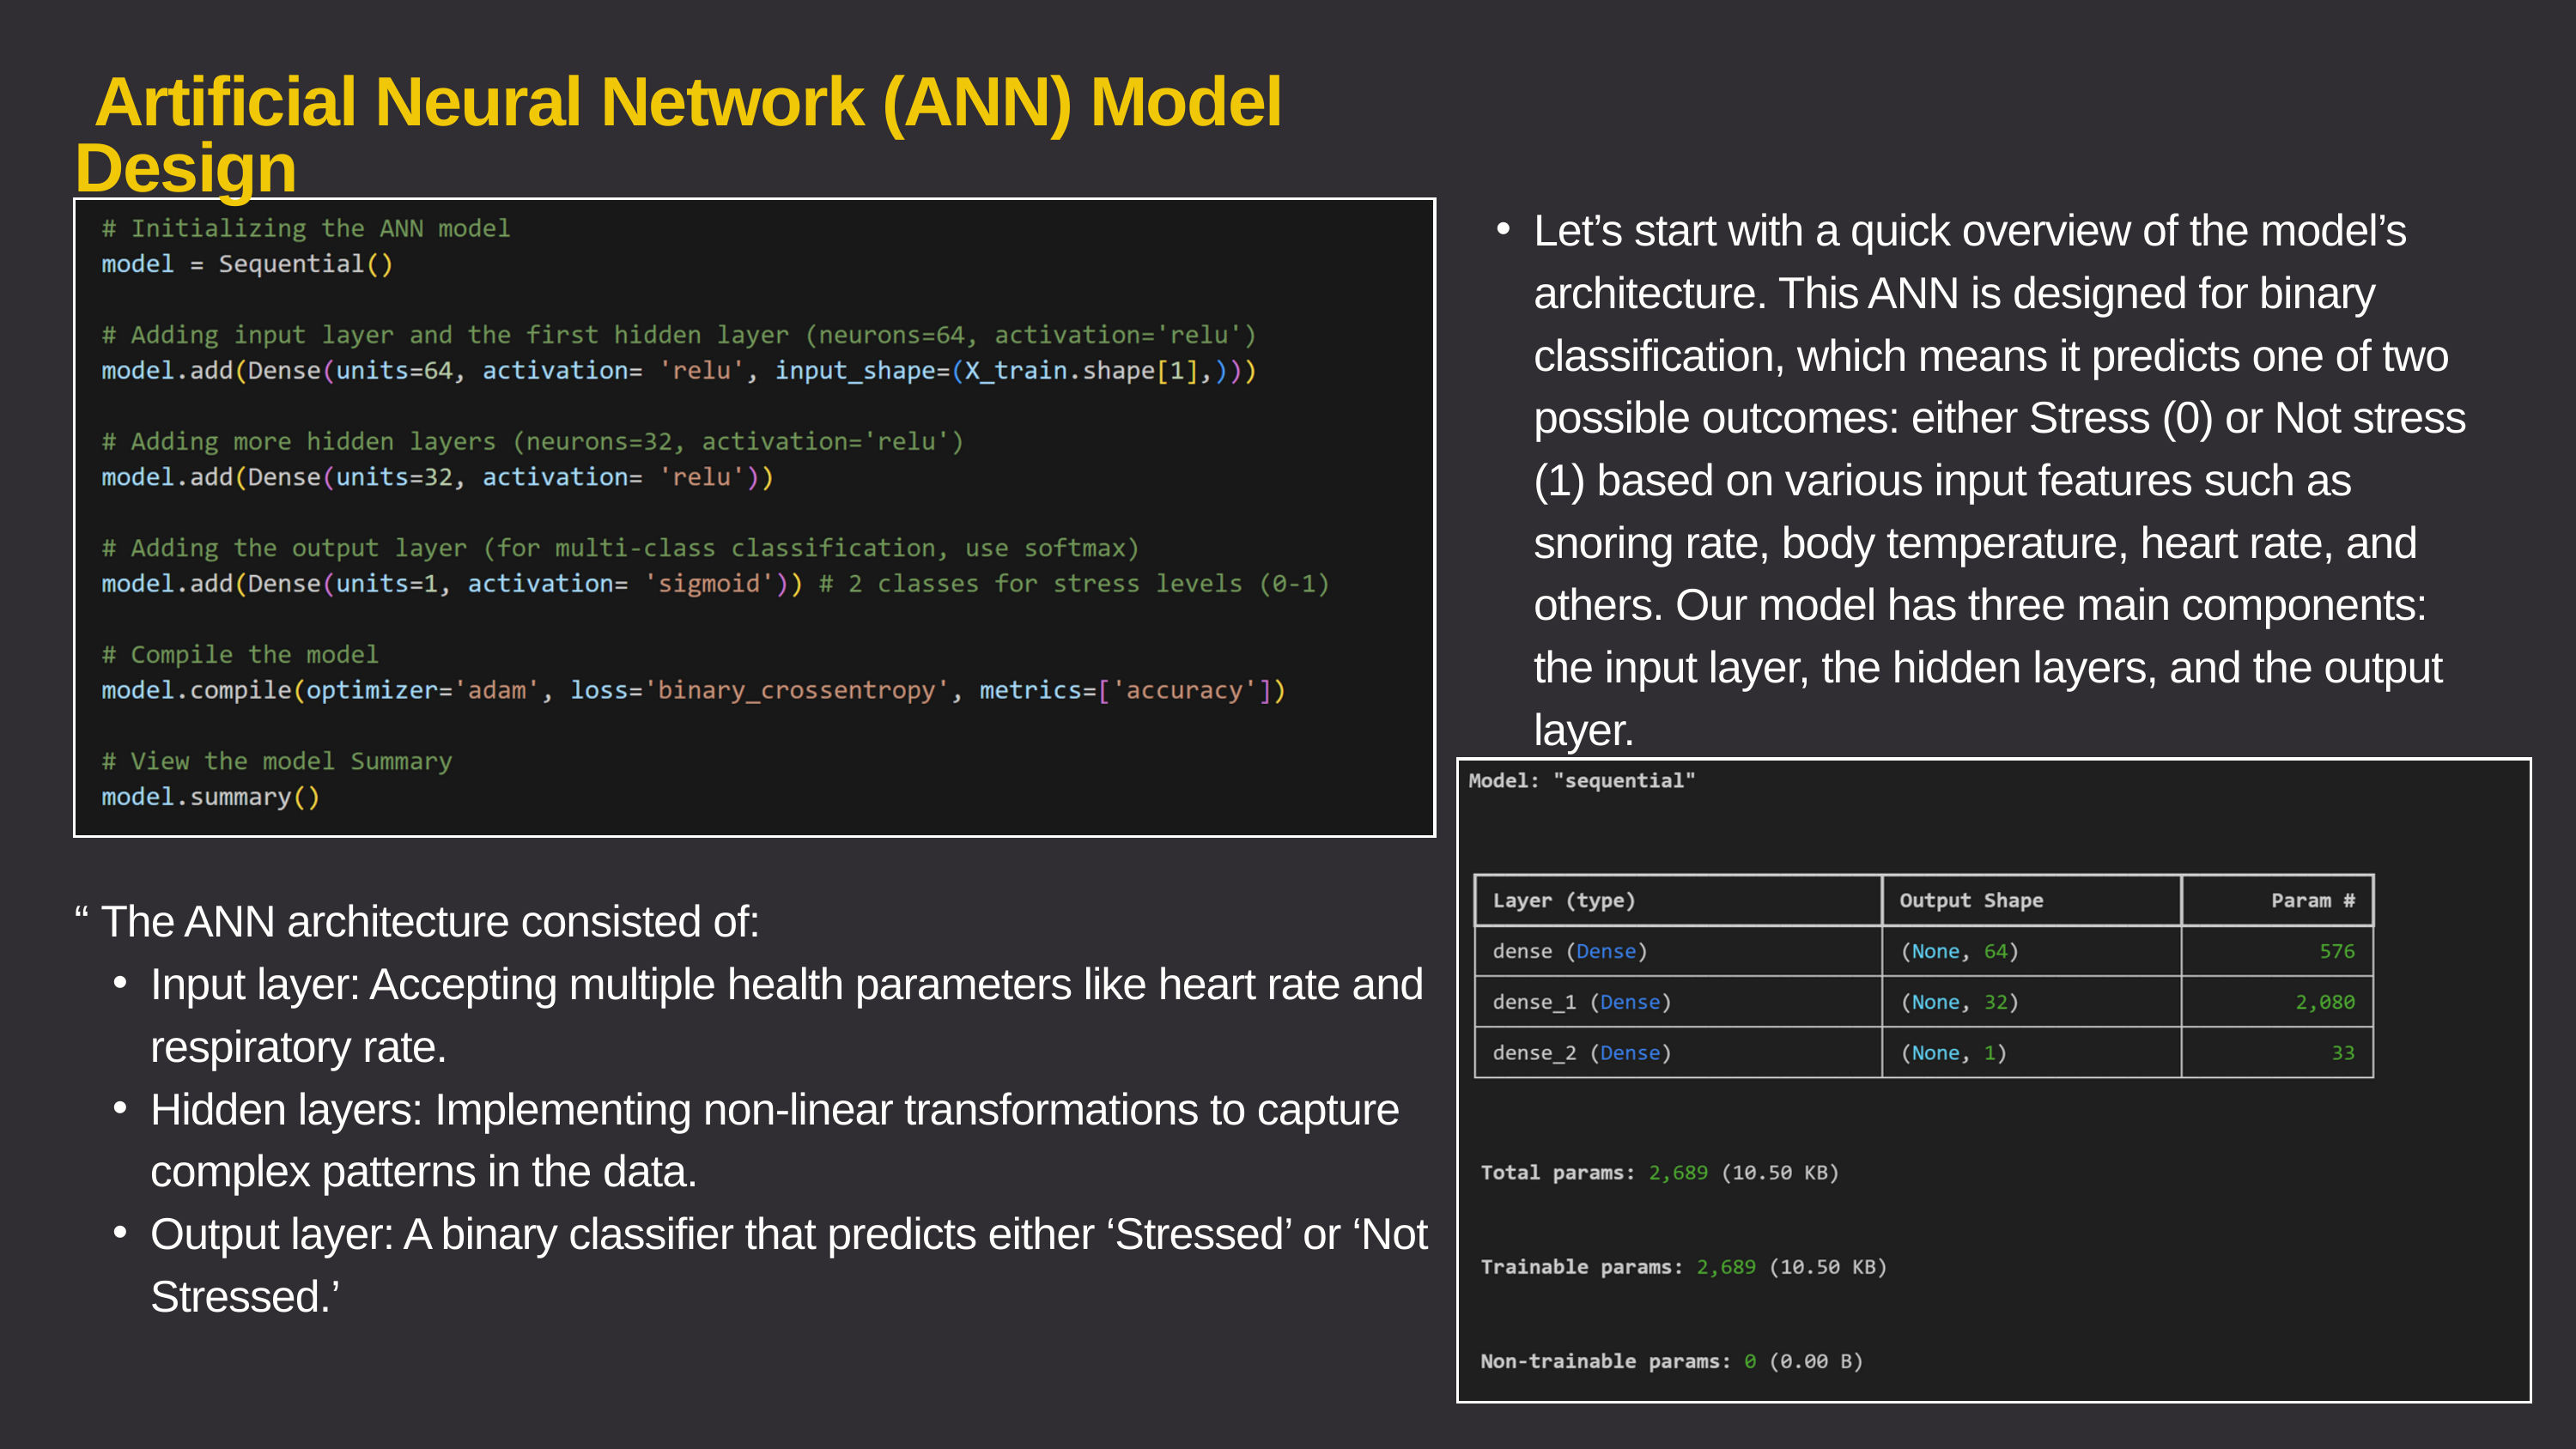

Artificial Neural Network (ANN) Model Design
Let’s start with a quick overview of the model’s architecture. This ANN is designed for binary classification, which means it predicts one of two possible outcomes: either Stress (0) or Not stress (1) based on various input features such as snoring rate, body temperature, heart rate, and others. Our model has three main components: the input layer, the hidden layers, and the output layer.

“ The ANN architecture consisted of:
Input layer: Accepting multiple health parameters like heart rate and respiratory rate.
Hidden layers: Implementing non-linear transformations to capture complex patterns in the data.
Output layer: A binary classifier that predicts either ‘Stressed’ or ‘Not Stressed.’